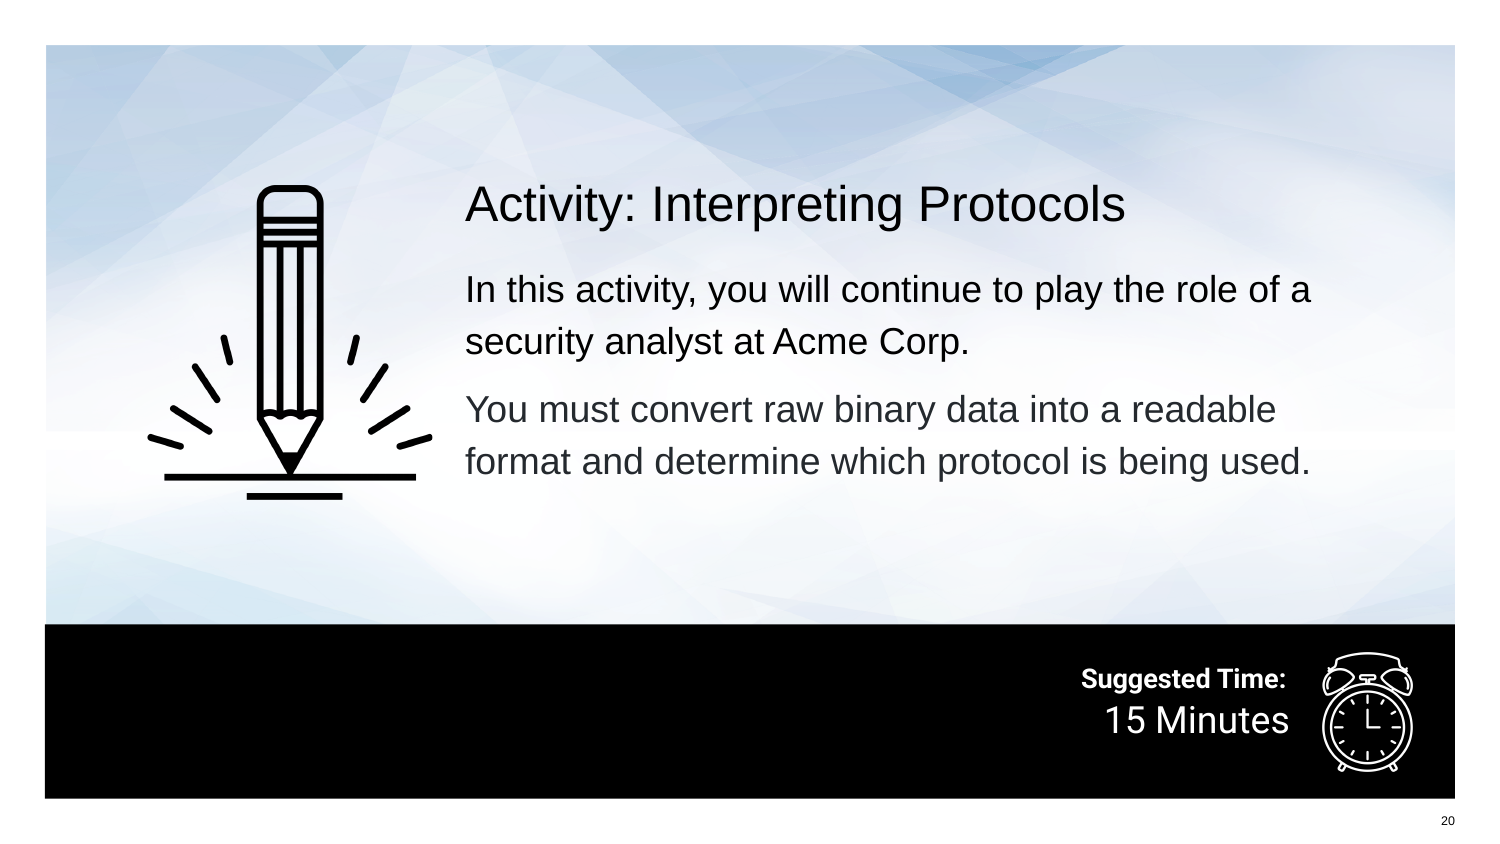

Activity: Interpreting Protocols

In this activity, you will continue to play the role of a security analyst at Acme Corp.
You must convert raw binary data into a readable format and determine which protocol is being used.
# 15 Minutes
20